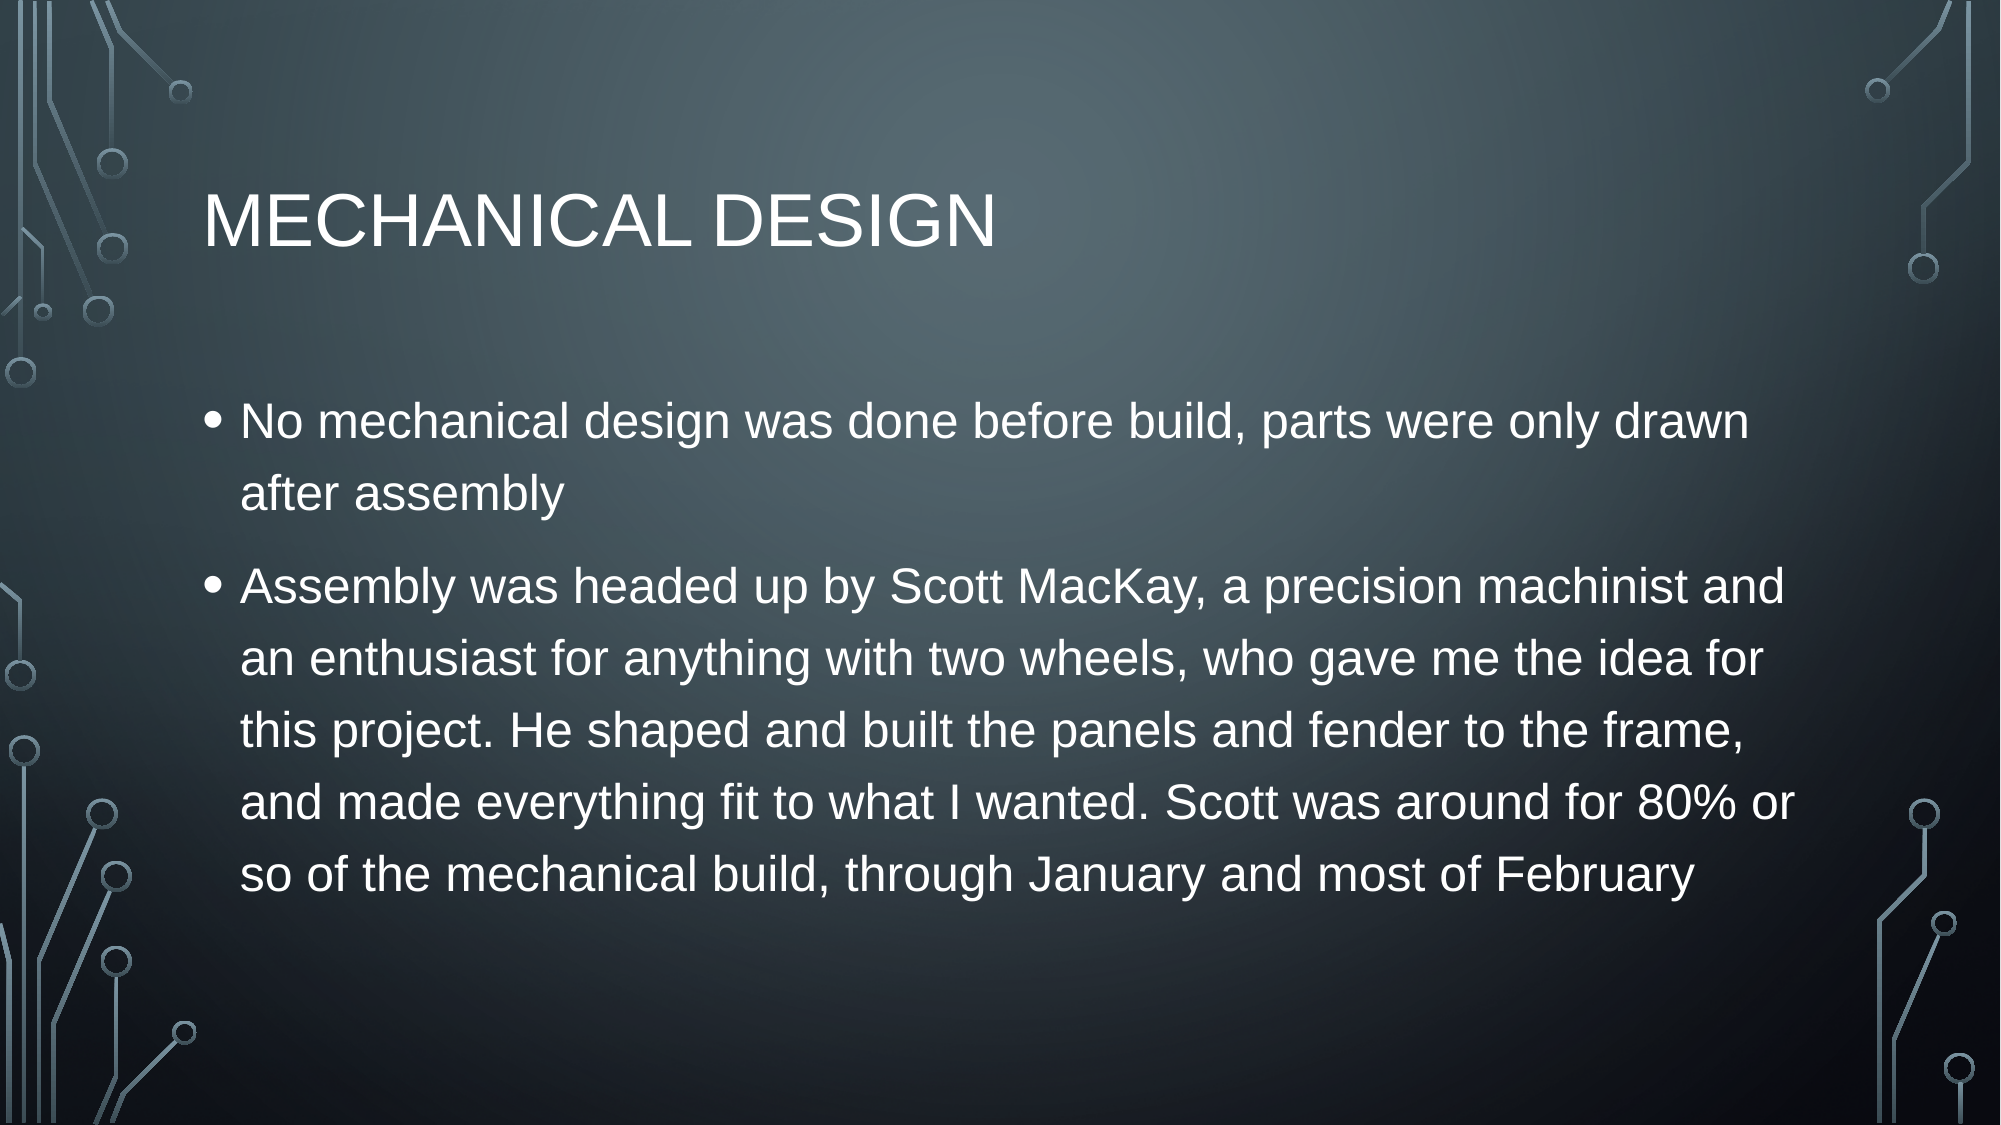

# MECHANICAL DESIGN
No mechanical design was done before build, parts were only drawn after assembly
Assembly was headed up by Scott MacKay, a precision machinist and an enthusiast for anything with two wheels, who gave me the idea for this project. He shaped and built the panels and fender to the frame, and made everything fit to what I wanted. Scott was around for 80% or so of the mechanical build, through January and most of February